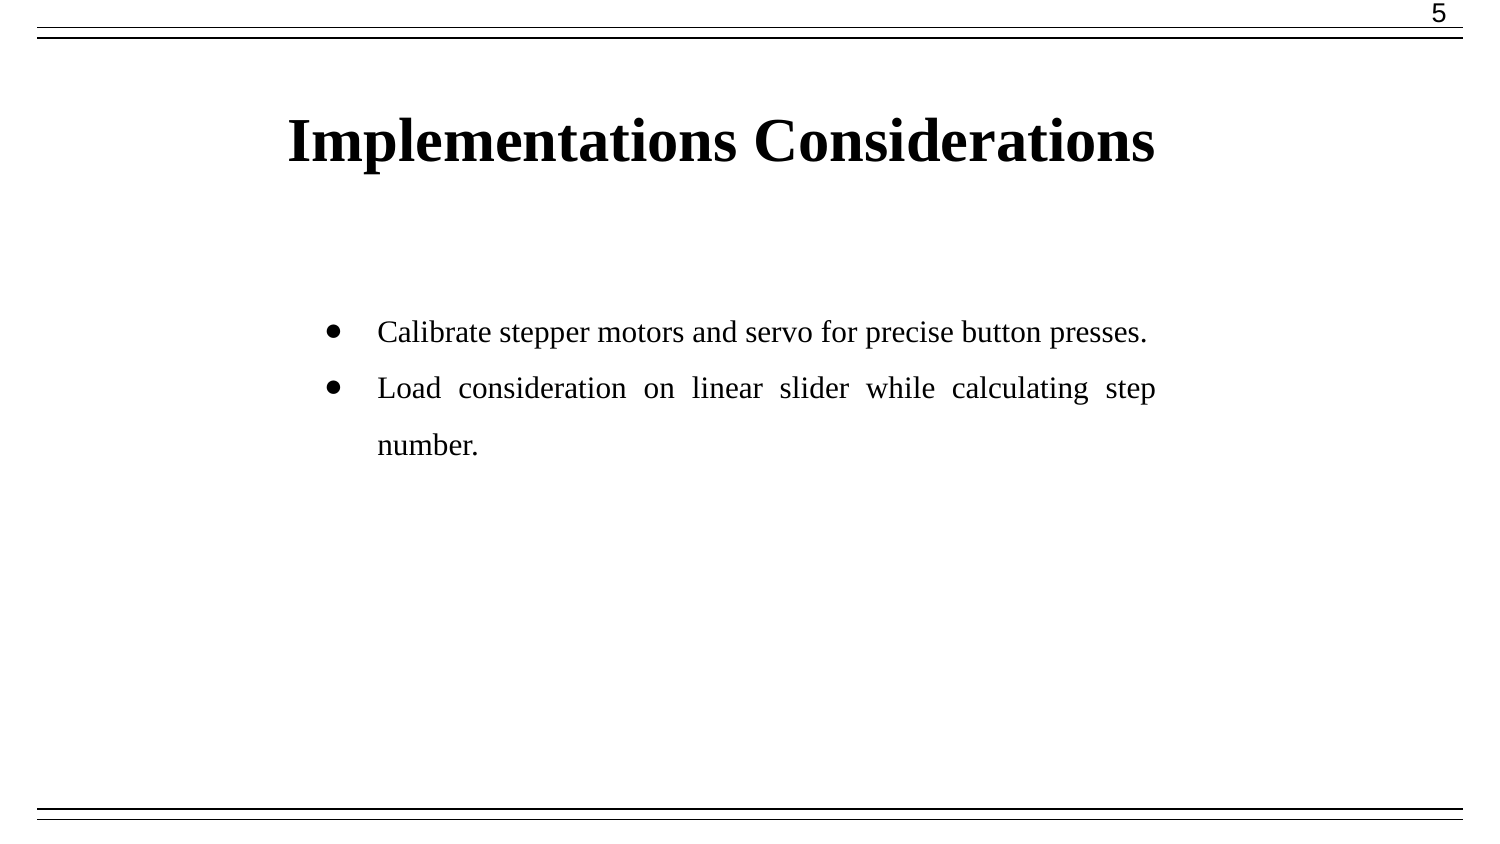

5
Implementations Considerations
Calibrate stepper motors and servo for precise button presses.
Load consideration on linear slider while calculating step number.